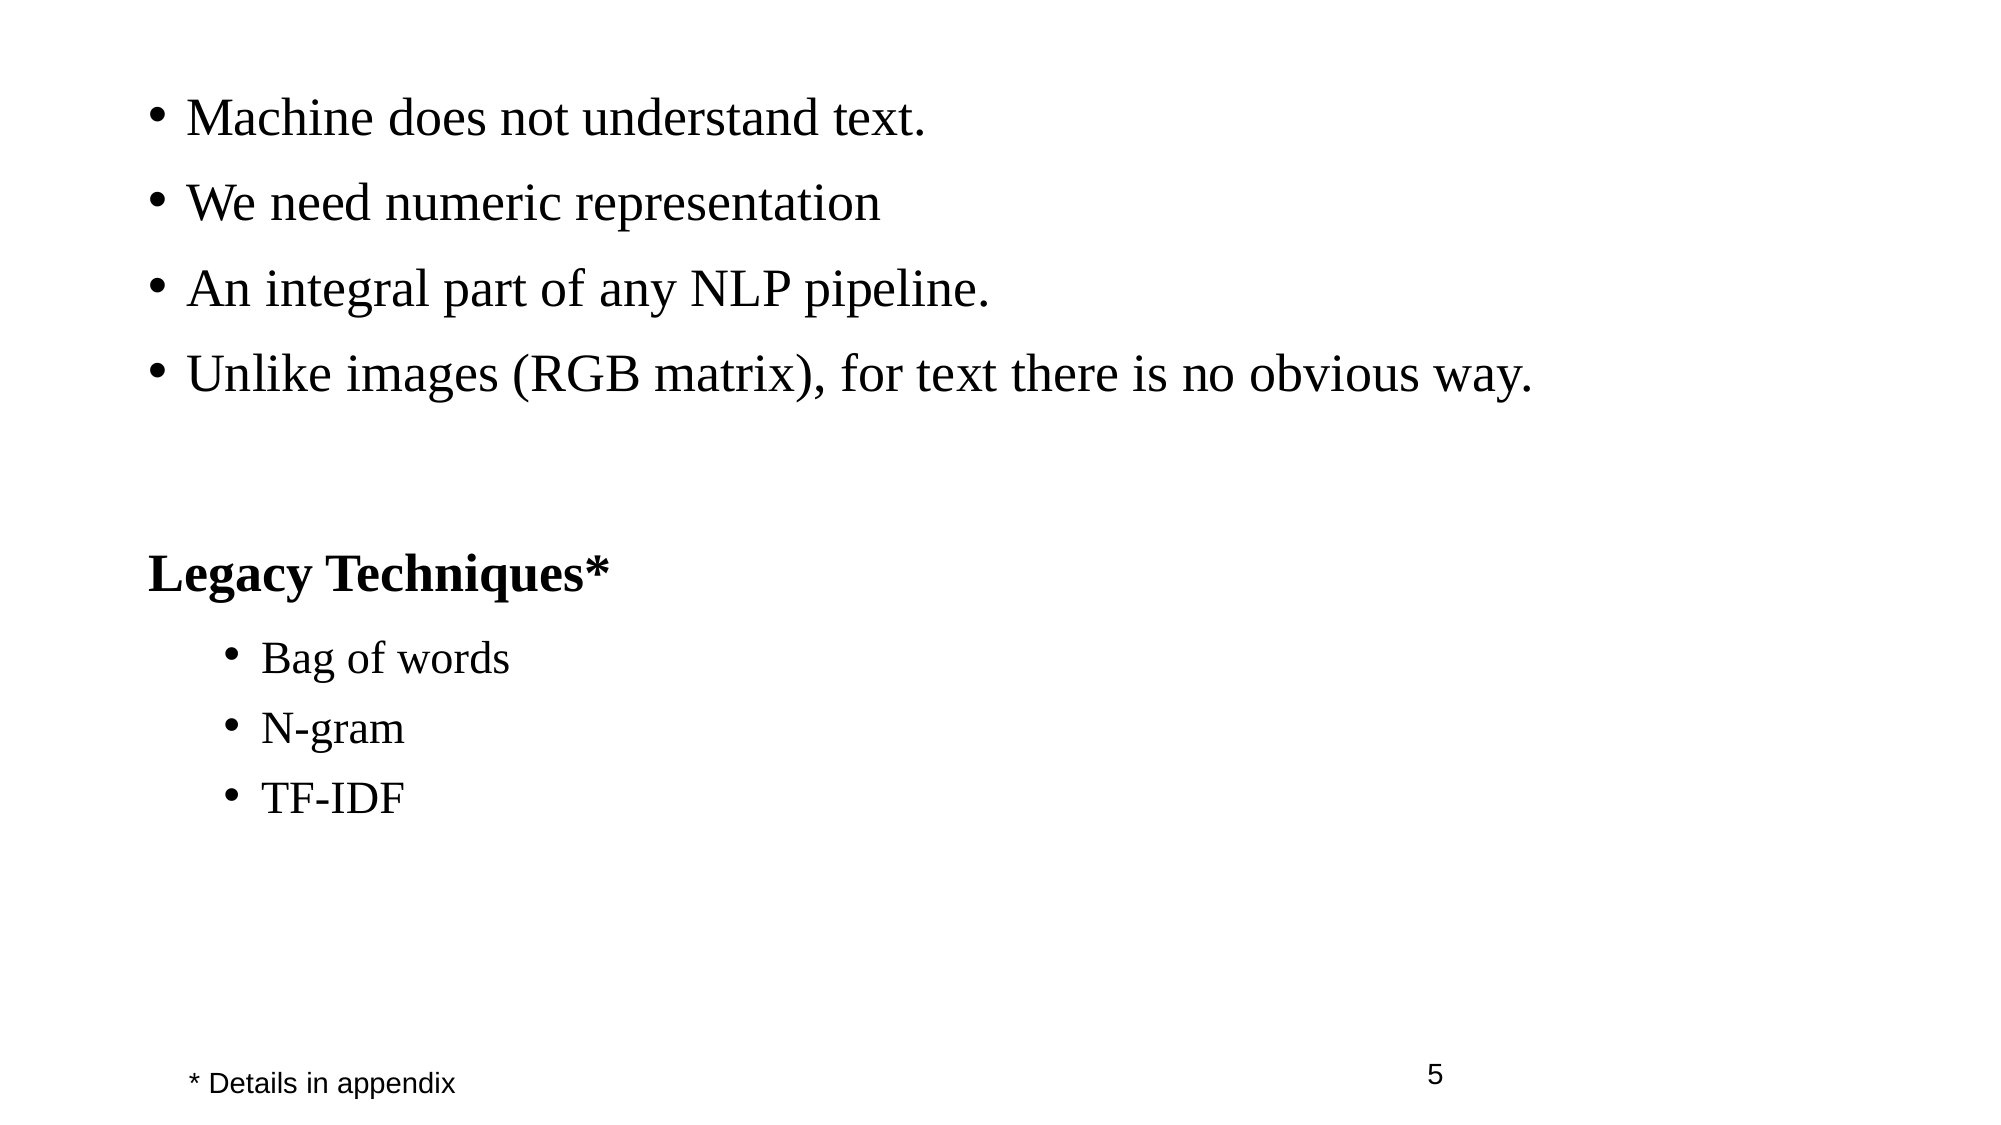

Machine does not understand text.
We need numeric representation
An integral part of any NLP pipeline.
Unlike images (RGB matrix), for text there is no obvious way.

Legacy Techniques*

Bag of words

N-gram

TF-IDF

5
* Details in appendix